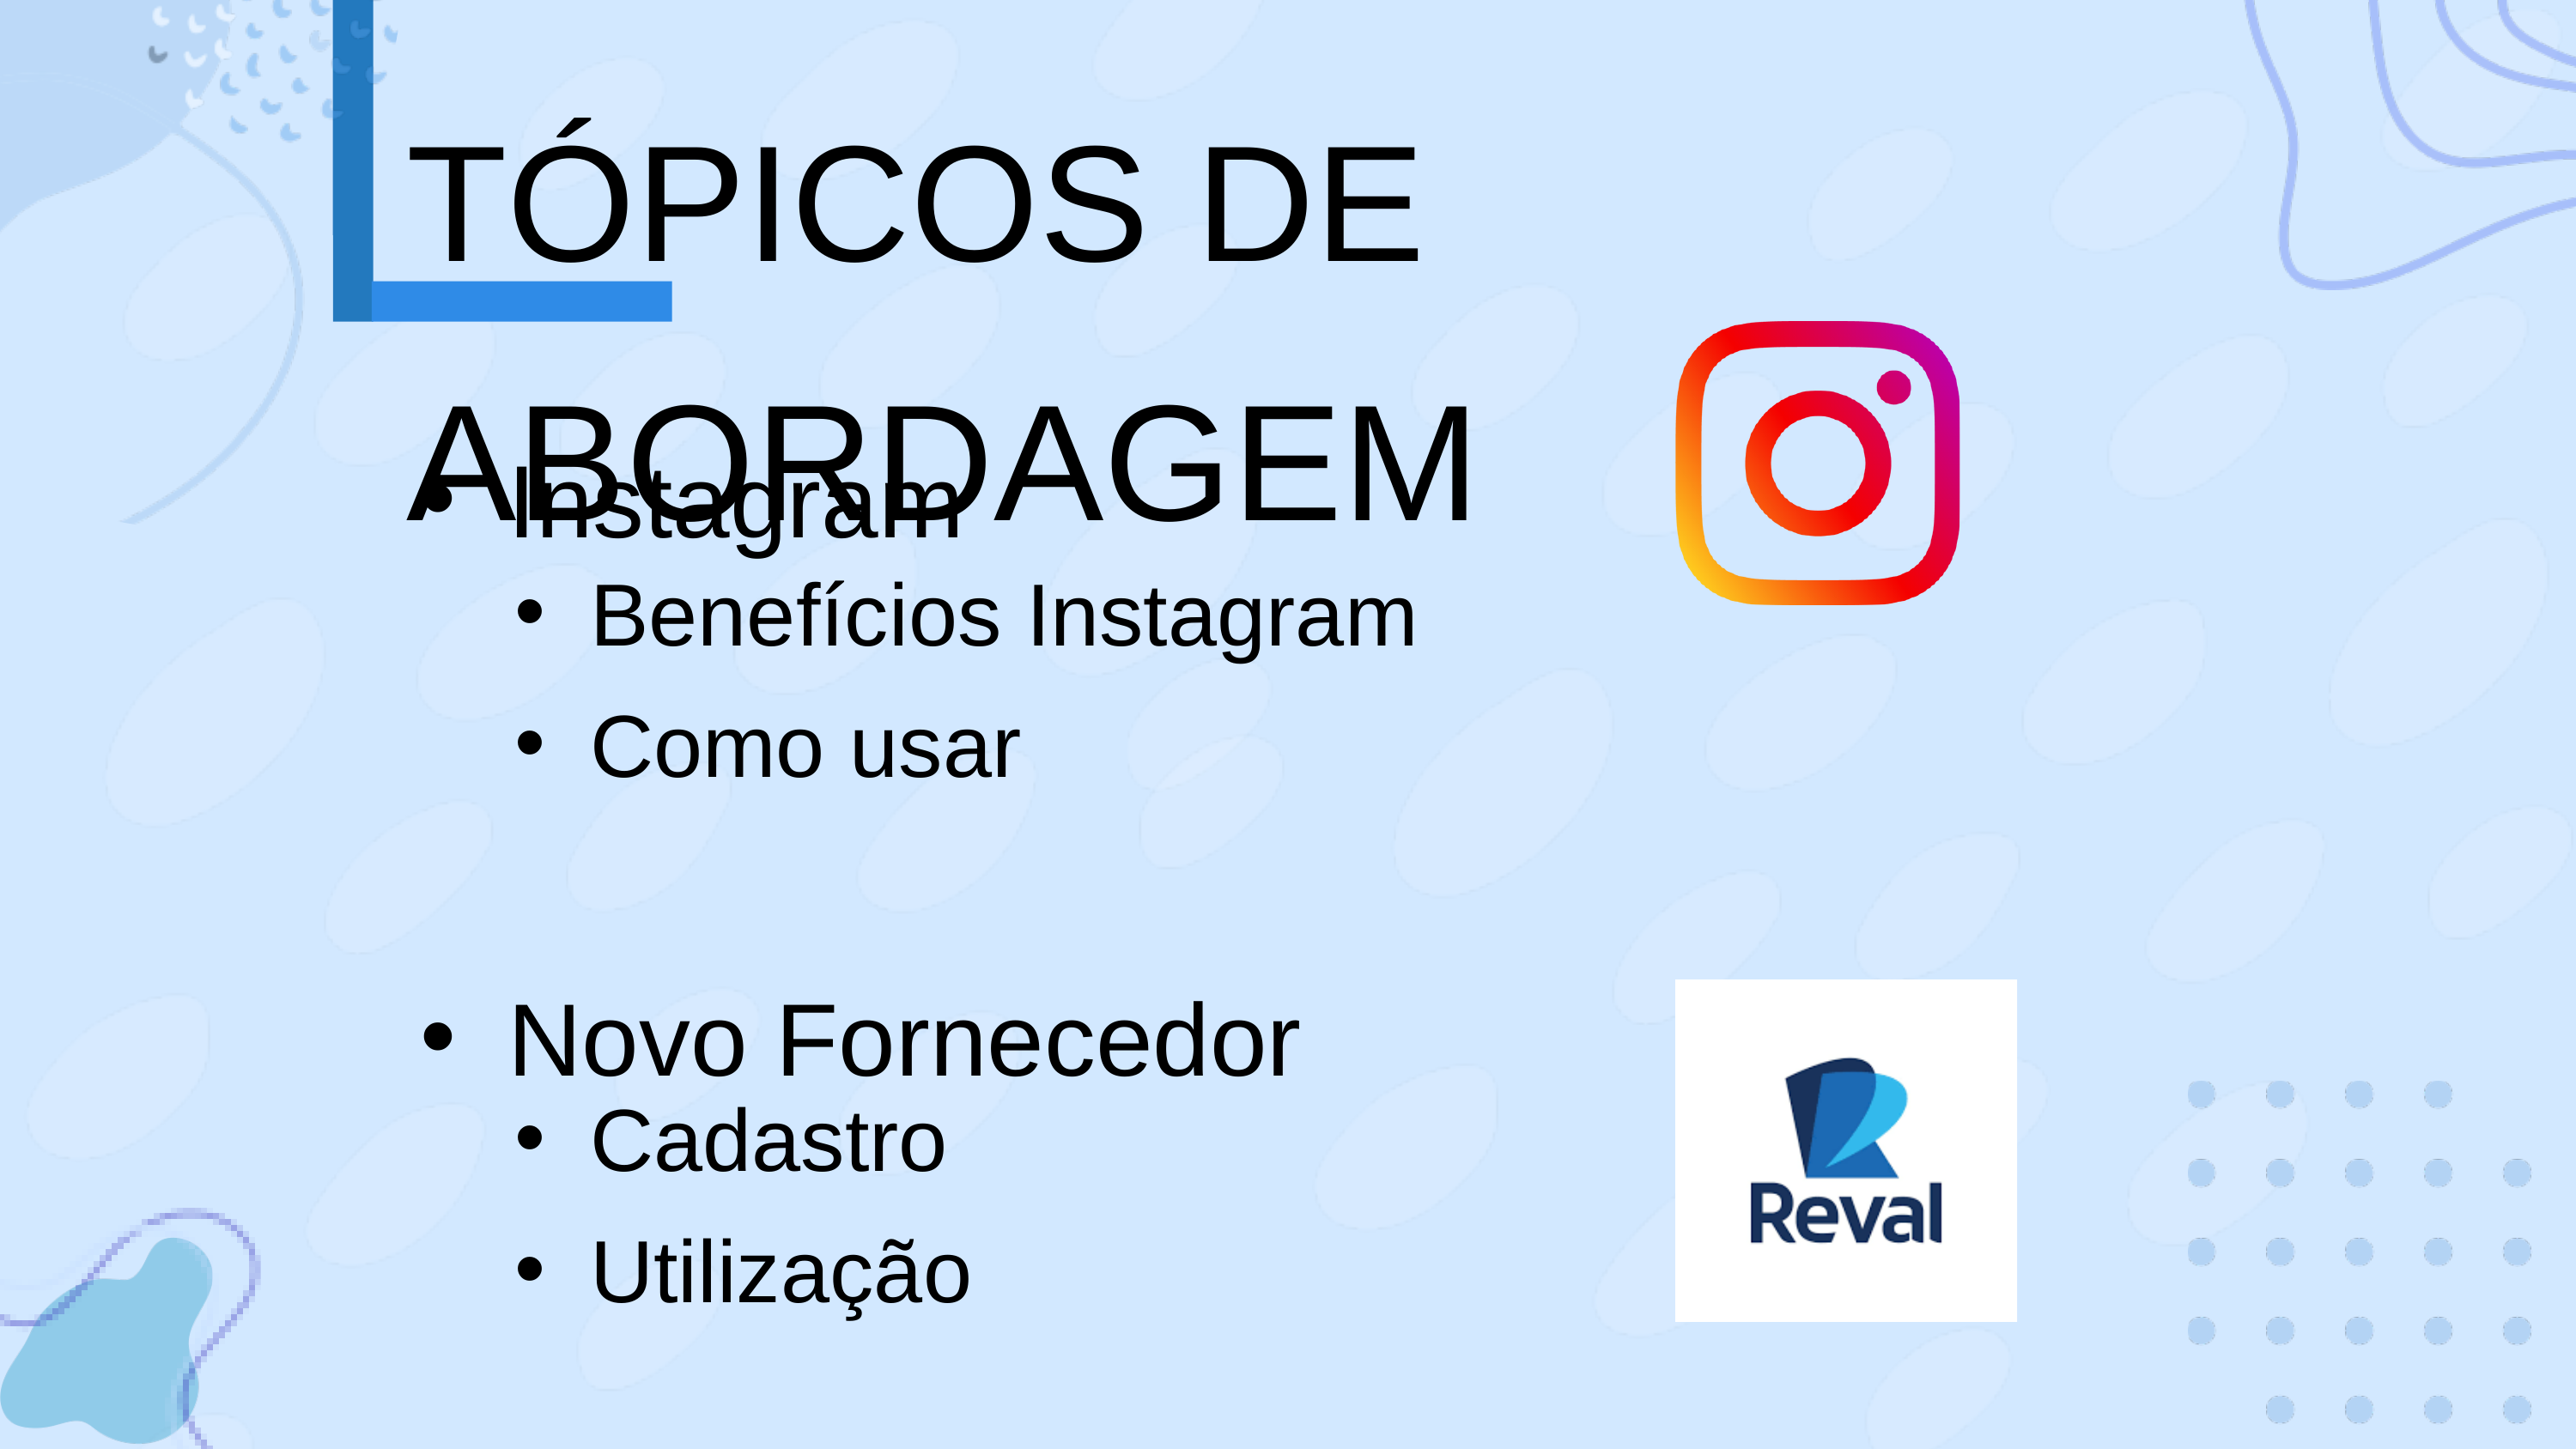

TÓPICOS DE ABORDAGEM

Benefícios Instagram
Como usar

Cadastro
Utilização

Instagram

Novo Fornecedor